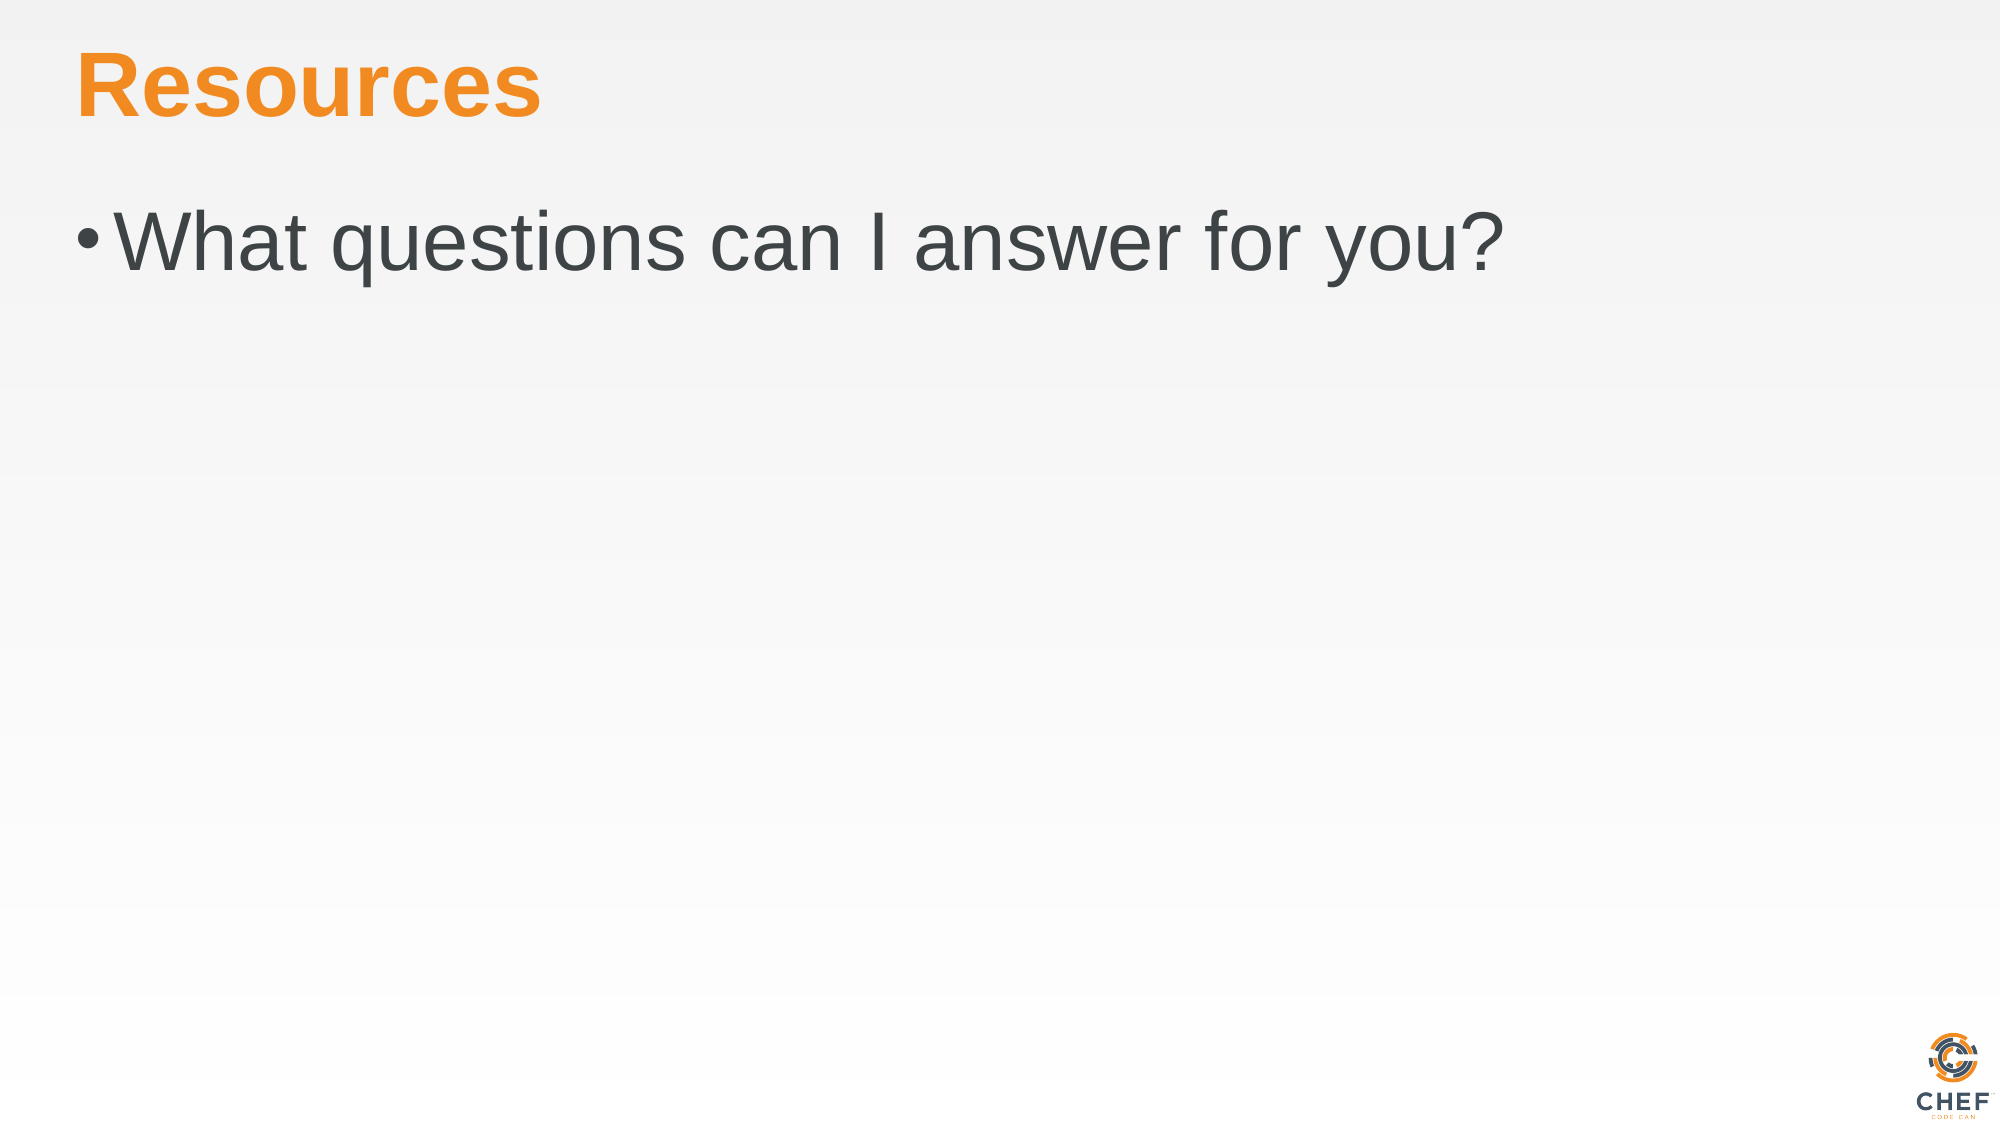

# Resources
What questions can I answer for you?